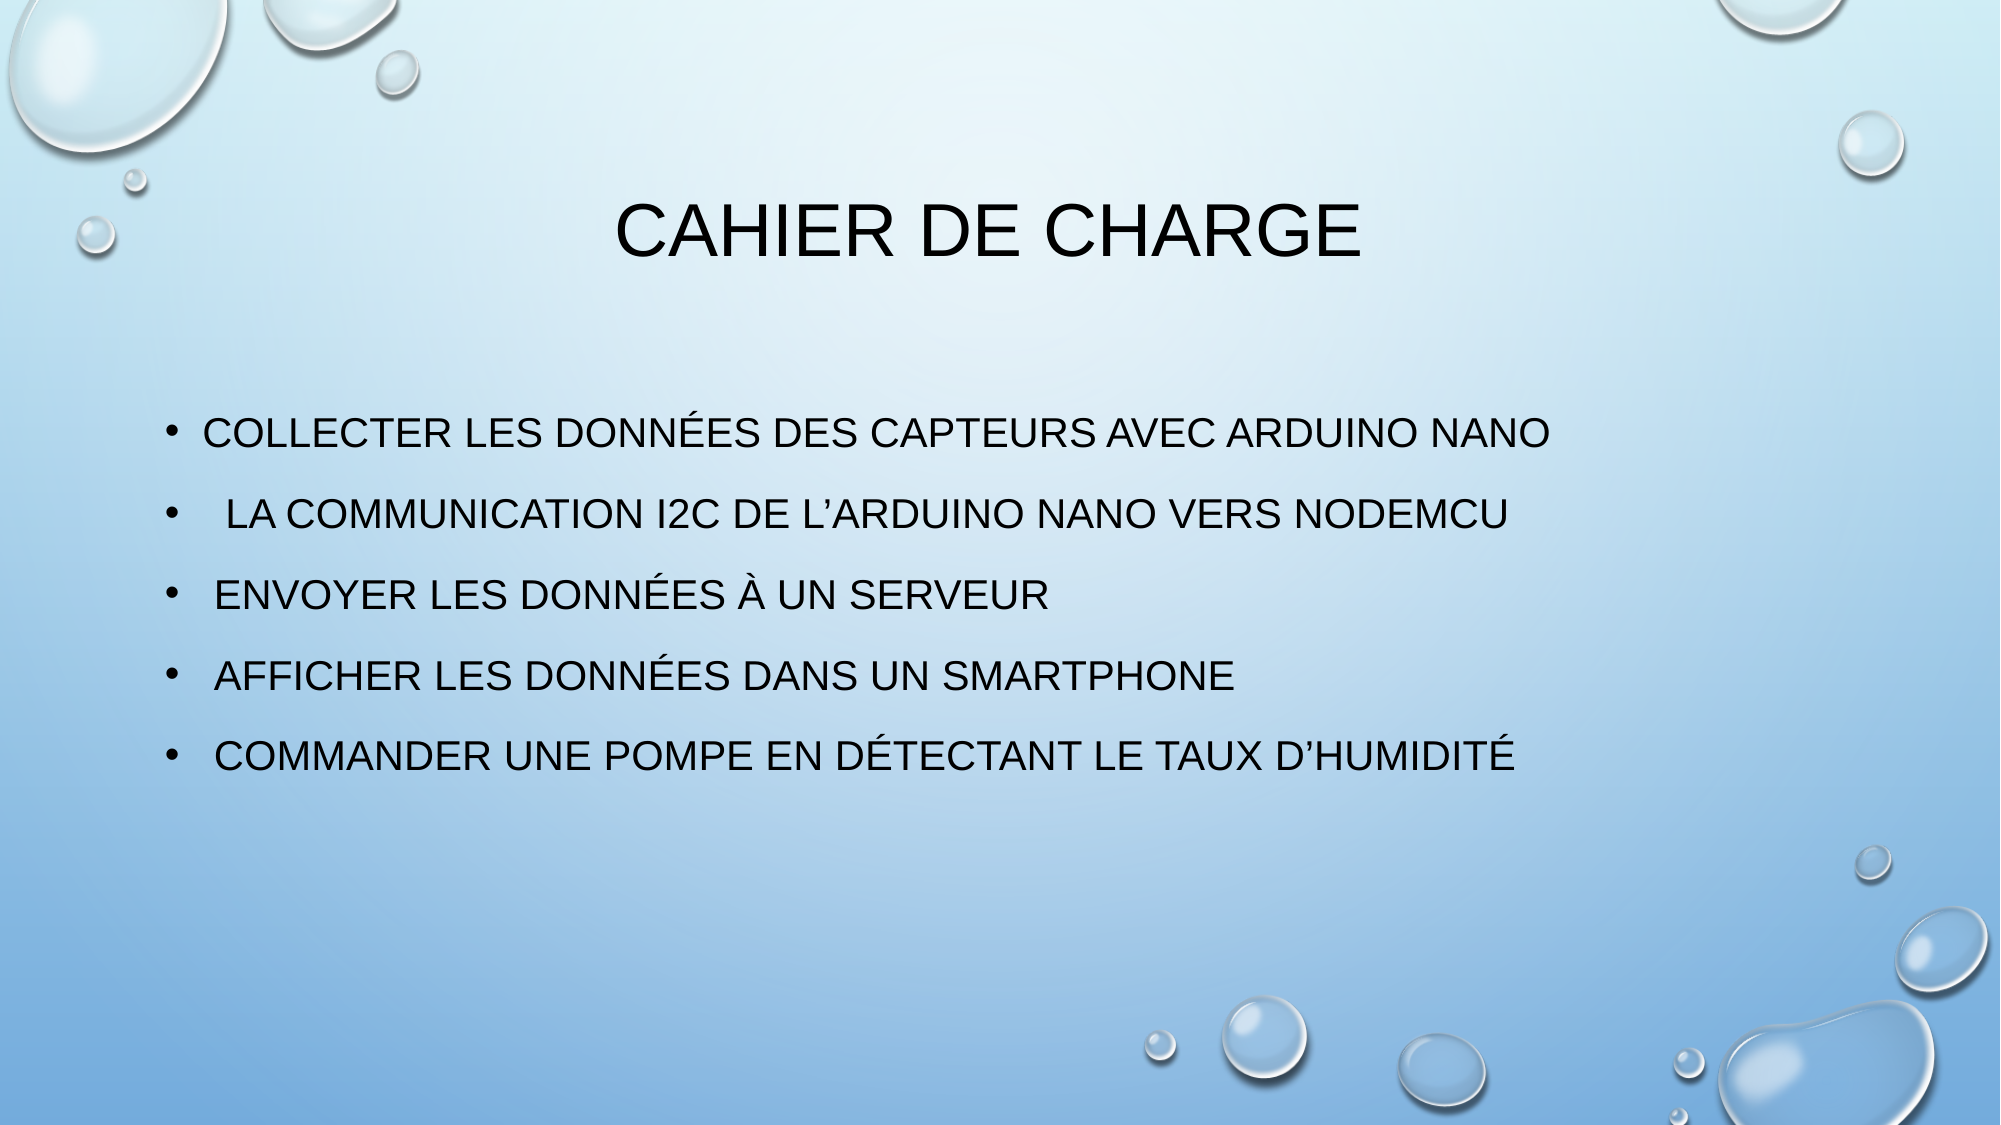

# Cahier de charge
Collecter les données des capteurs avec Arduino NANO
  La communication I2C de l’Arduino NANO vers NodeMCU
 Envoyer les données à un serveur
 Afficher les données dans un smartphone
 Commander une pompe en détectant le taux d’humidité